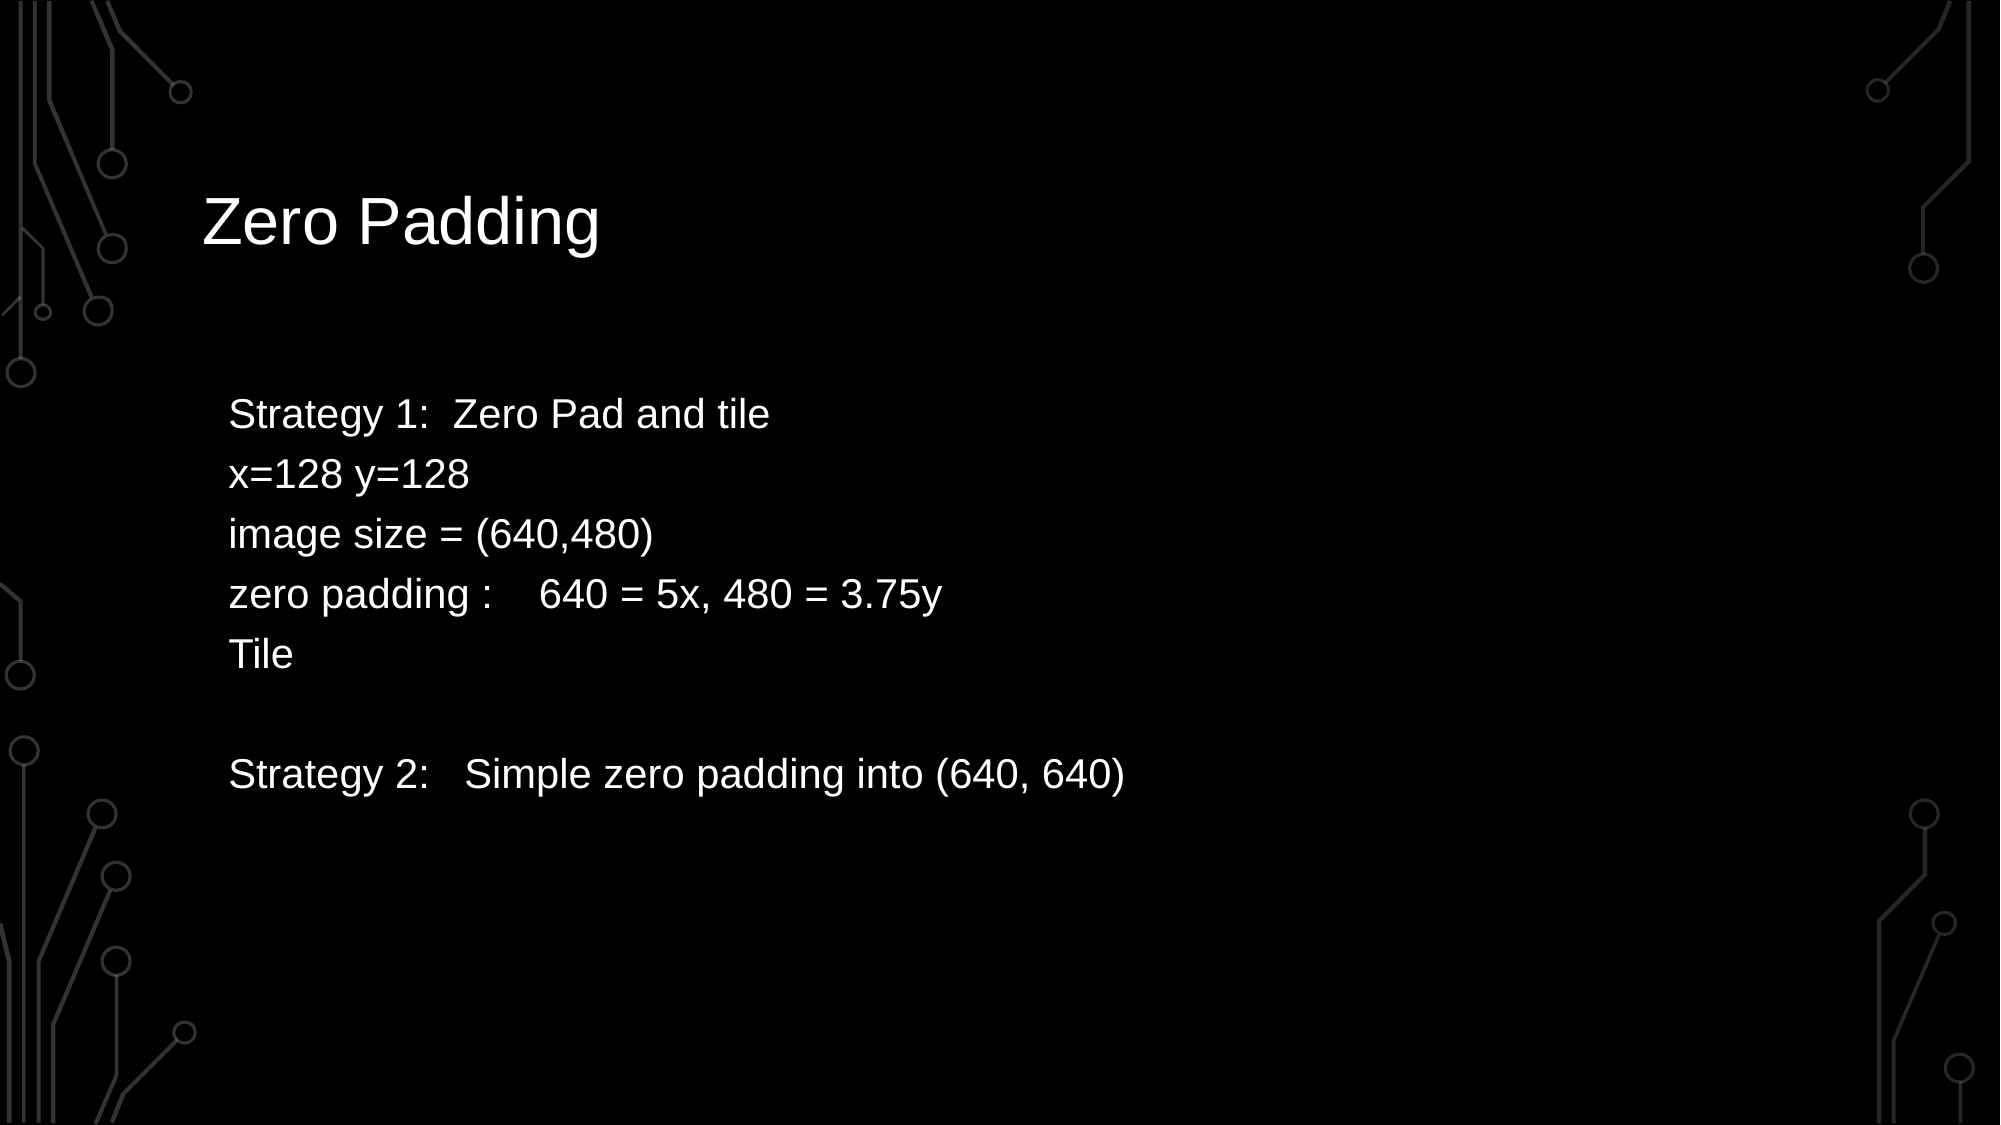

# Zero Padding
Strategy 1:  Zero Pad and tile
x=128 y=128
image size = (640,480)
zero padding :    640 = 5x, 480 = 3.75y
Tile

Strategy 2:   Simple zero padding into (640, 640)